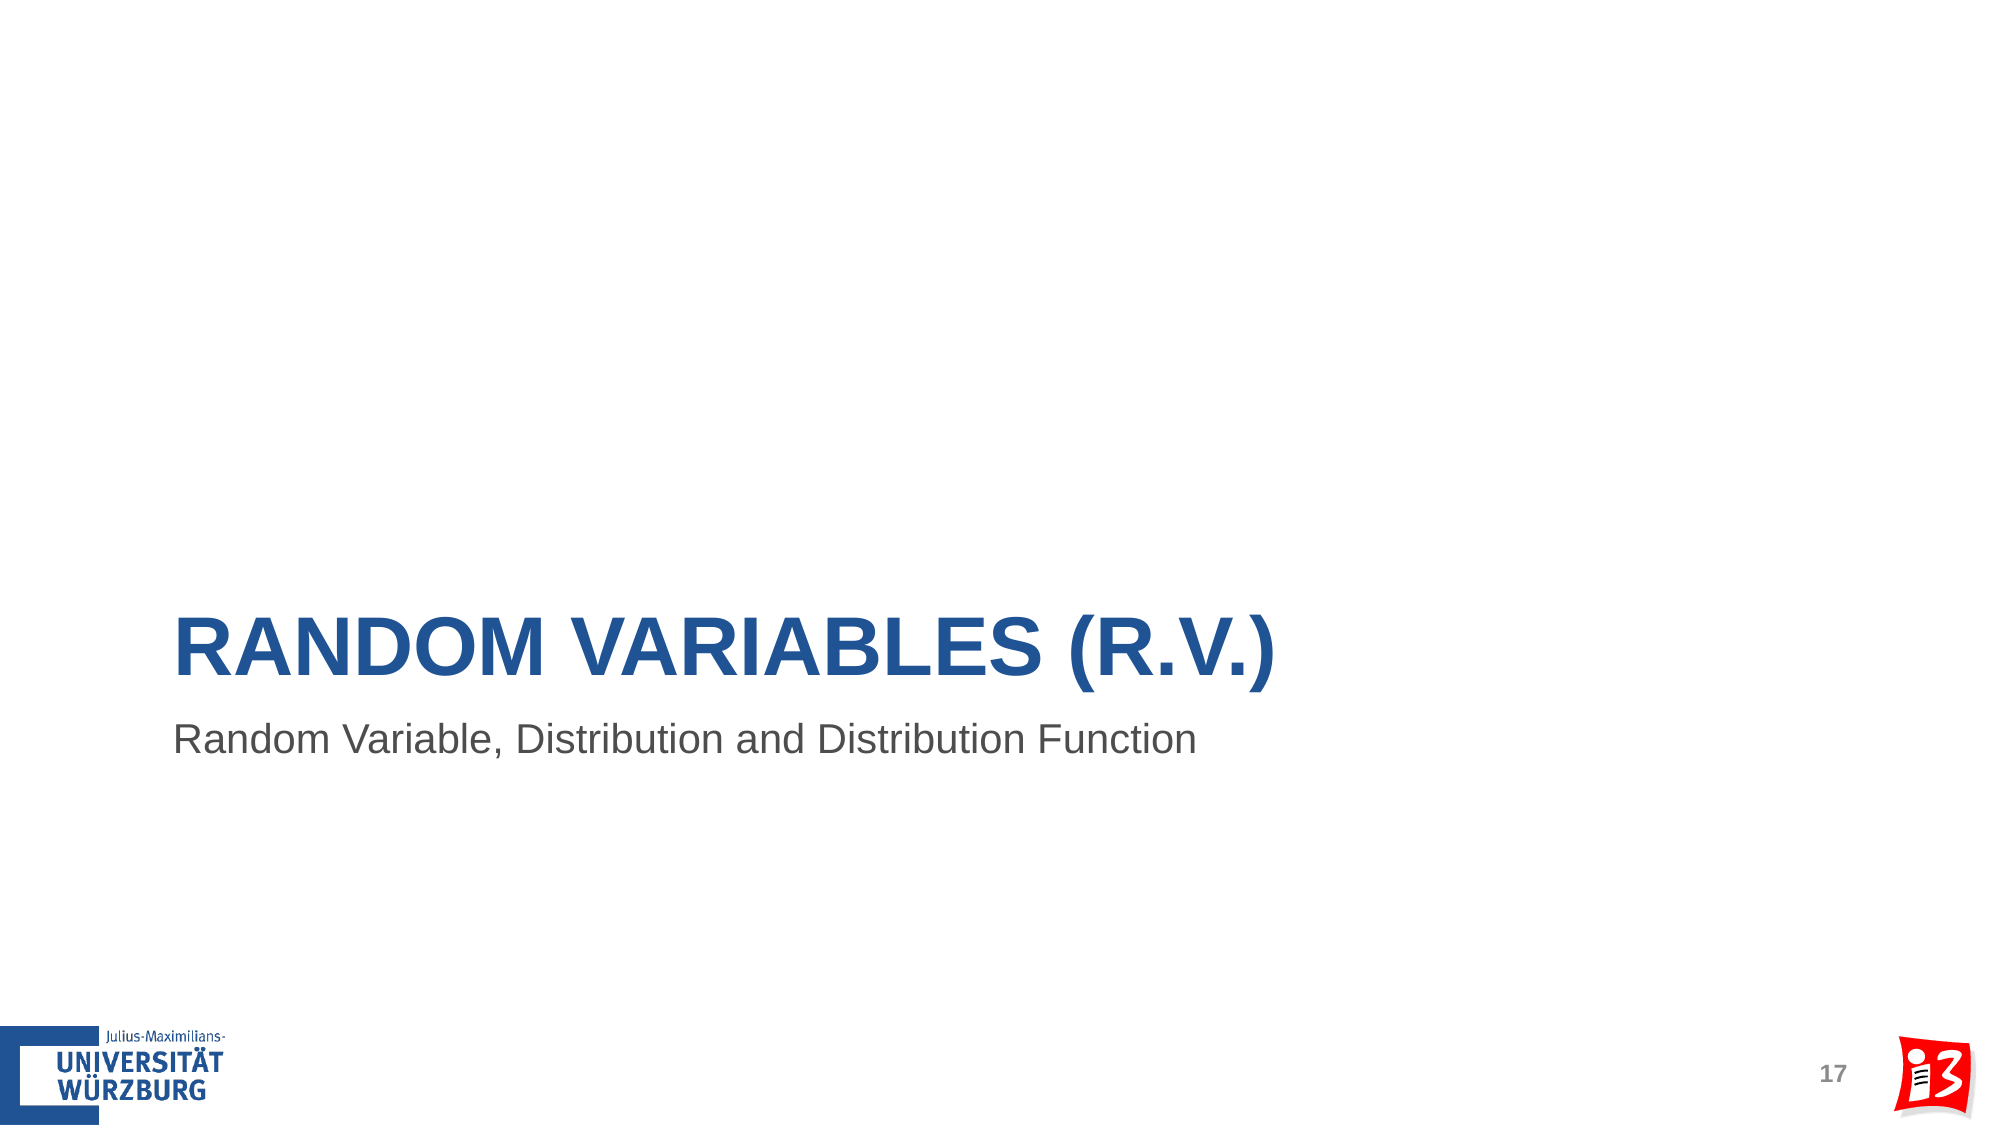

# Random Variables (R.V.)
Random Variable, Distribution and Distribution Function
17